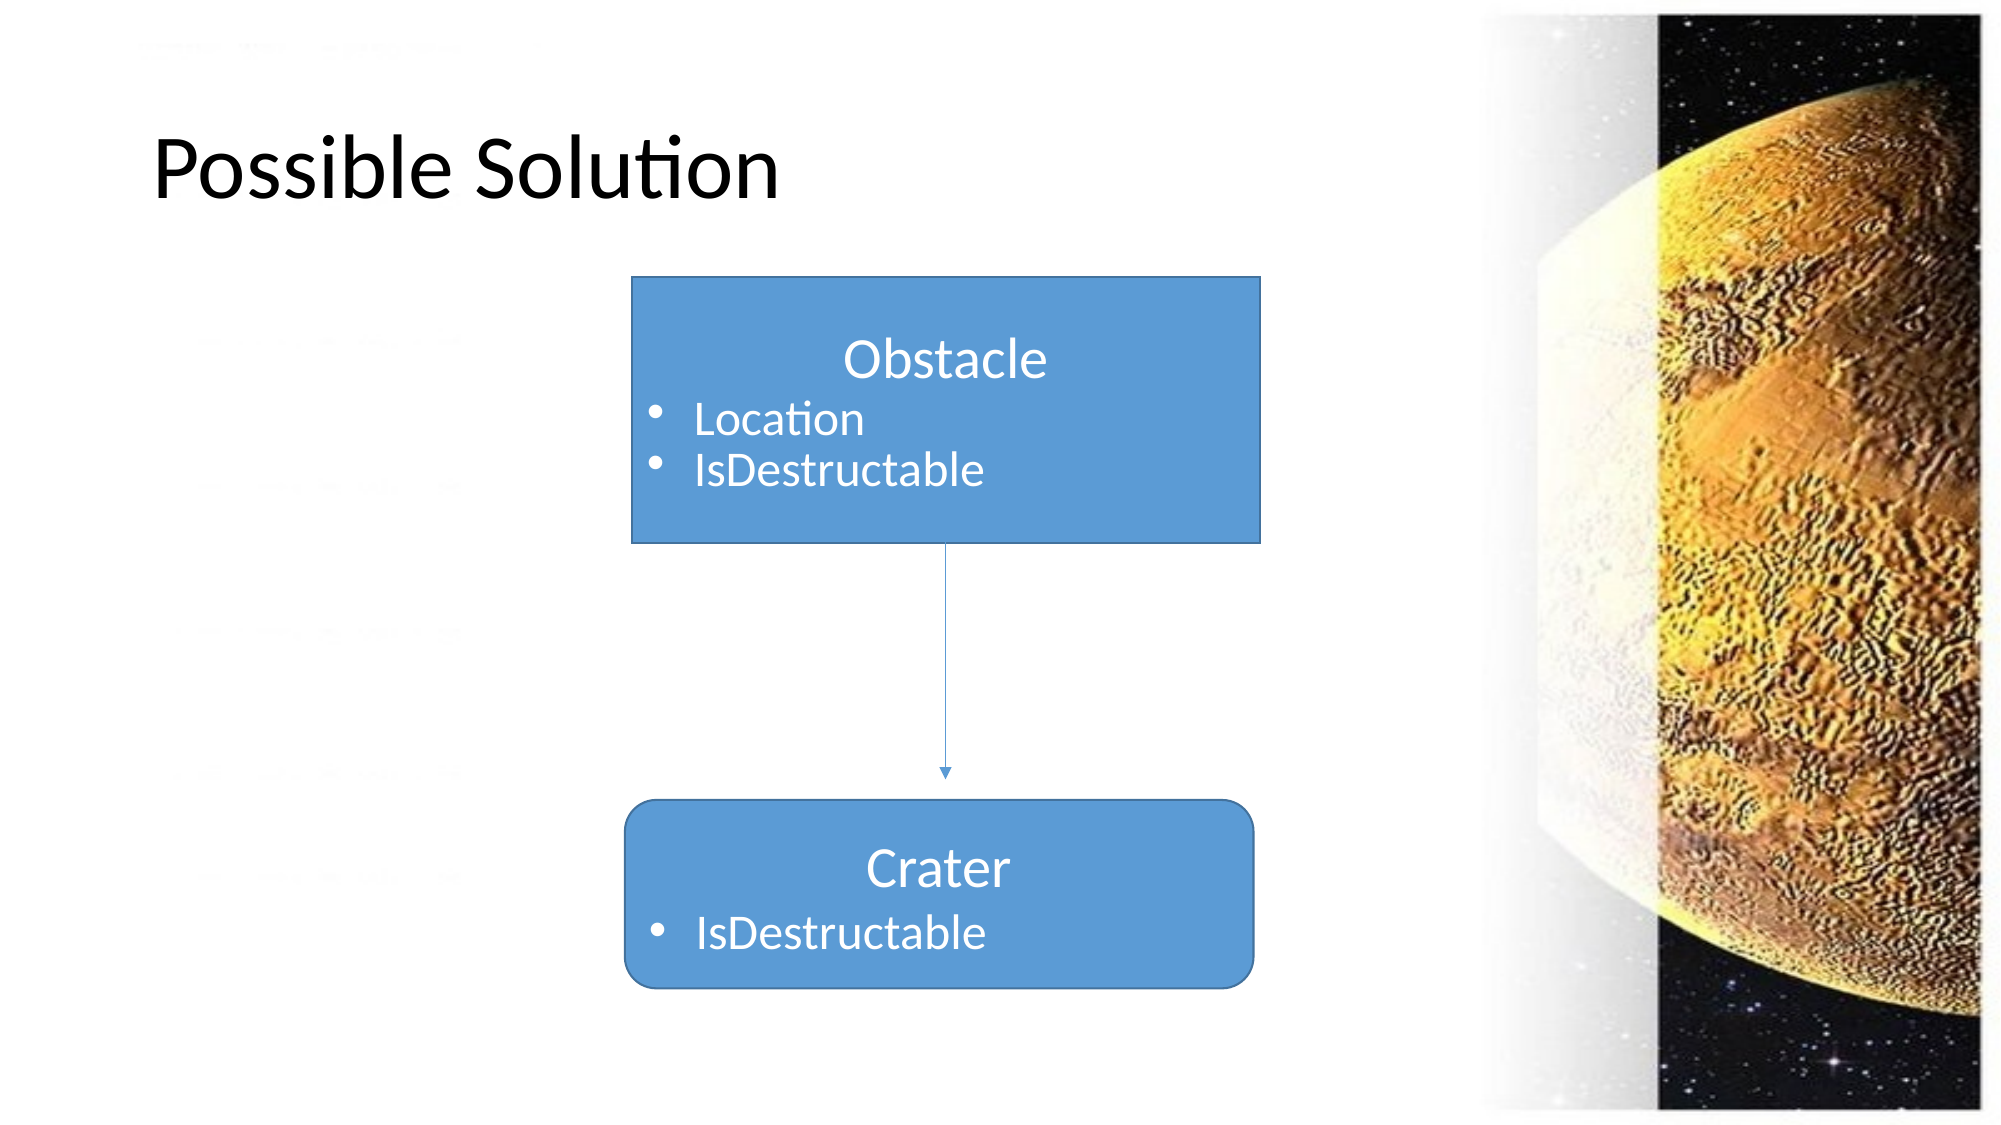

# Possible Solution
Obstacle
Location
IsDestructable
Crater
IsDestructable